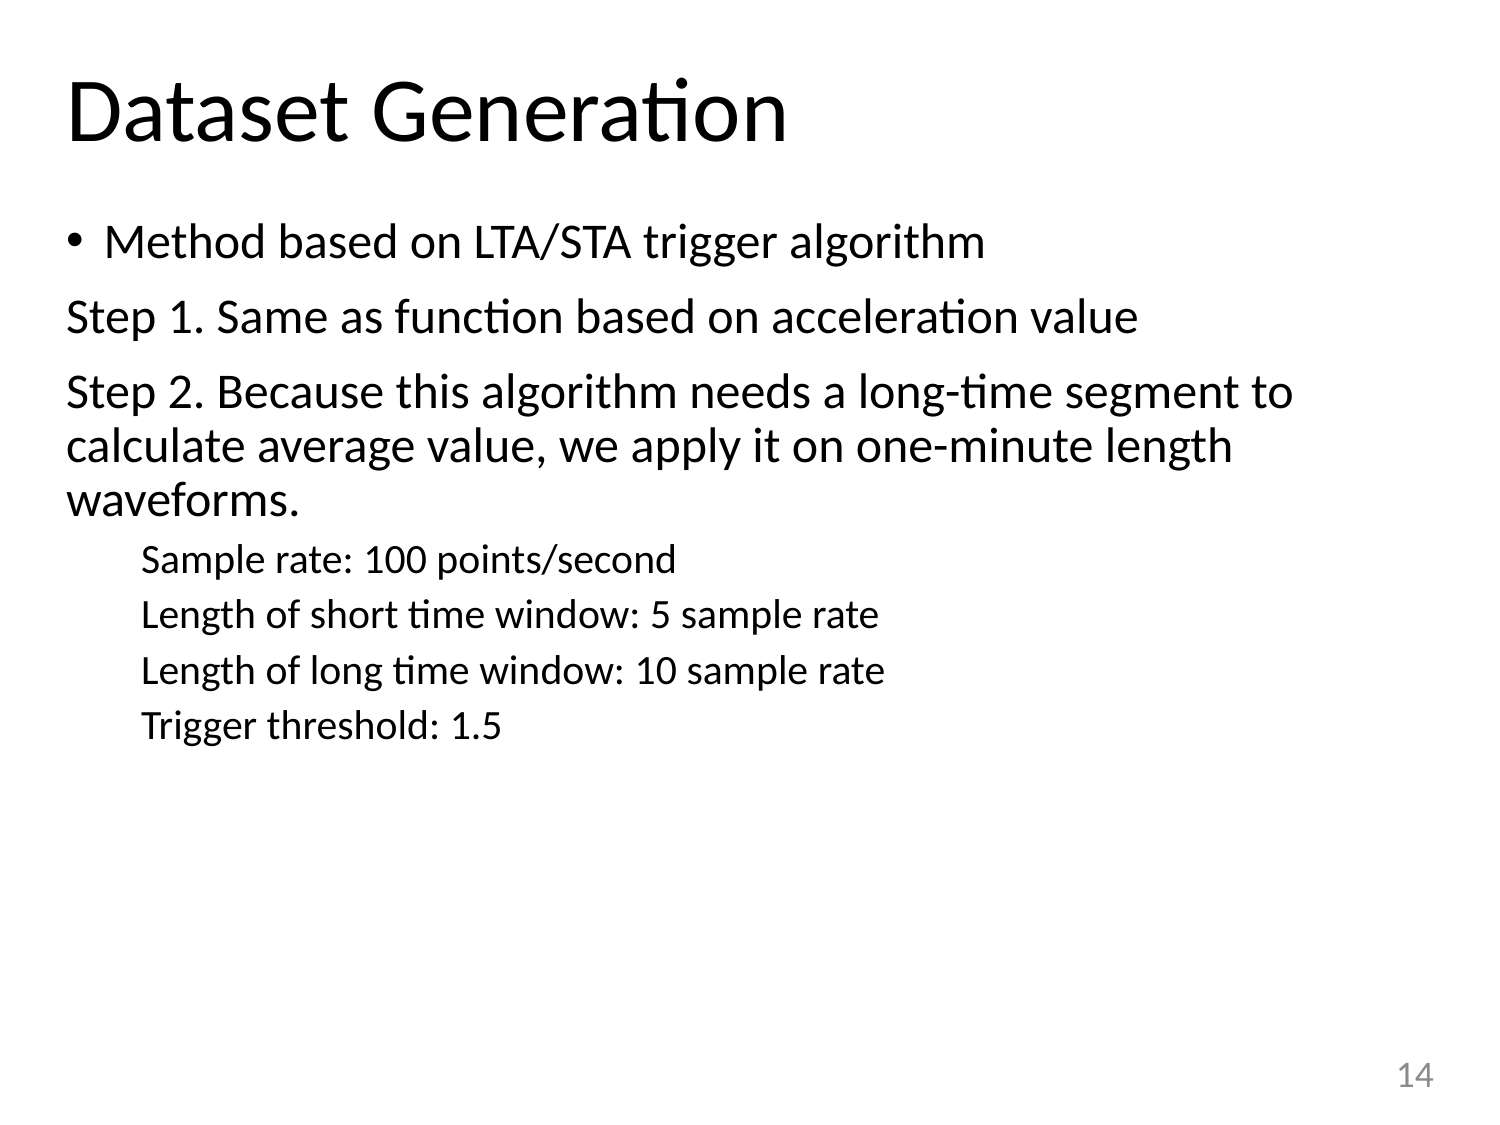

# Dataset Generation
Method based on LTA/STA trigger algorithm
Step 1. Same as function based on acceleration value
Step 2. Because this algorithm needs a long-time segment to calculate average value, we apply it on one-minute length waveforms.
Sample rate: 100 points/second
Length of short time window: 5 sample rate
Length of long time window: 10 sample rate
Trigger threshold: 1.5
14